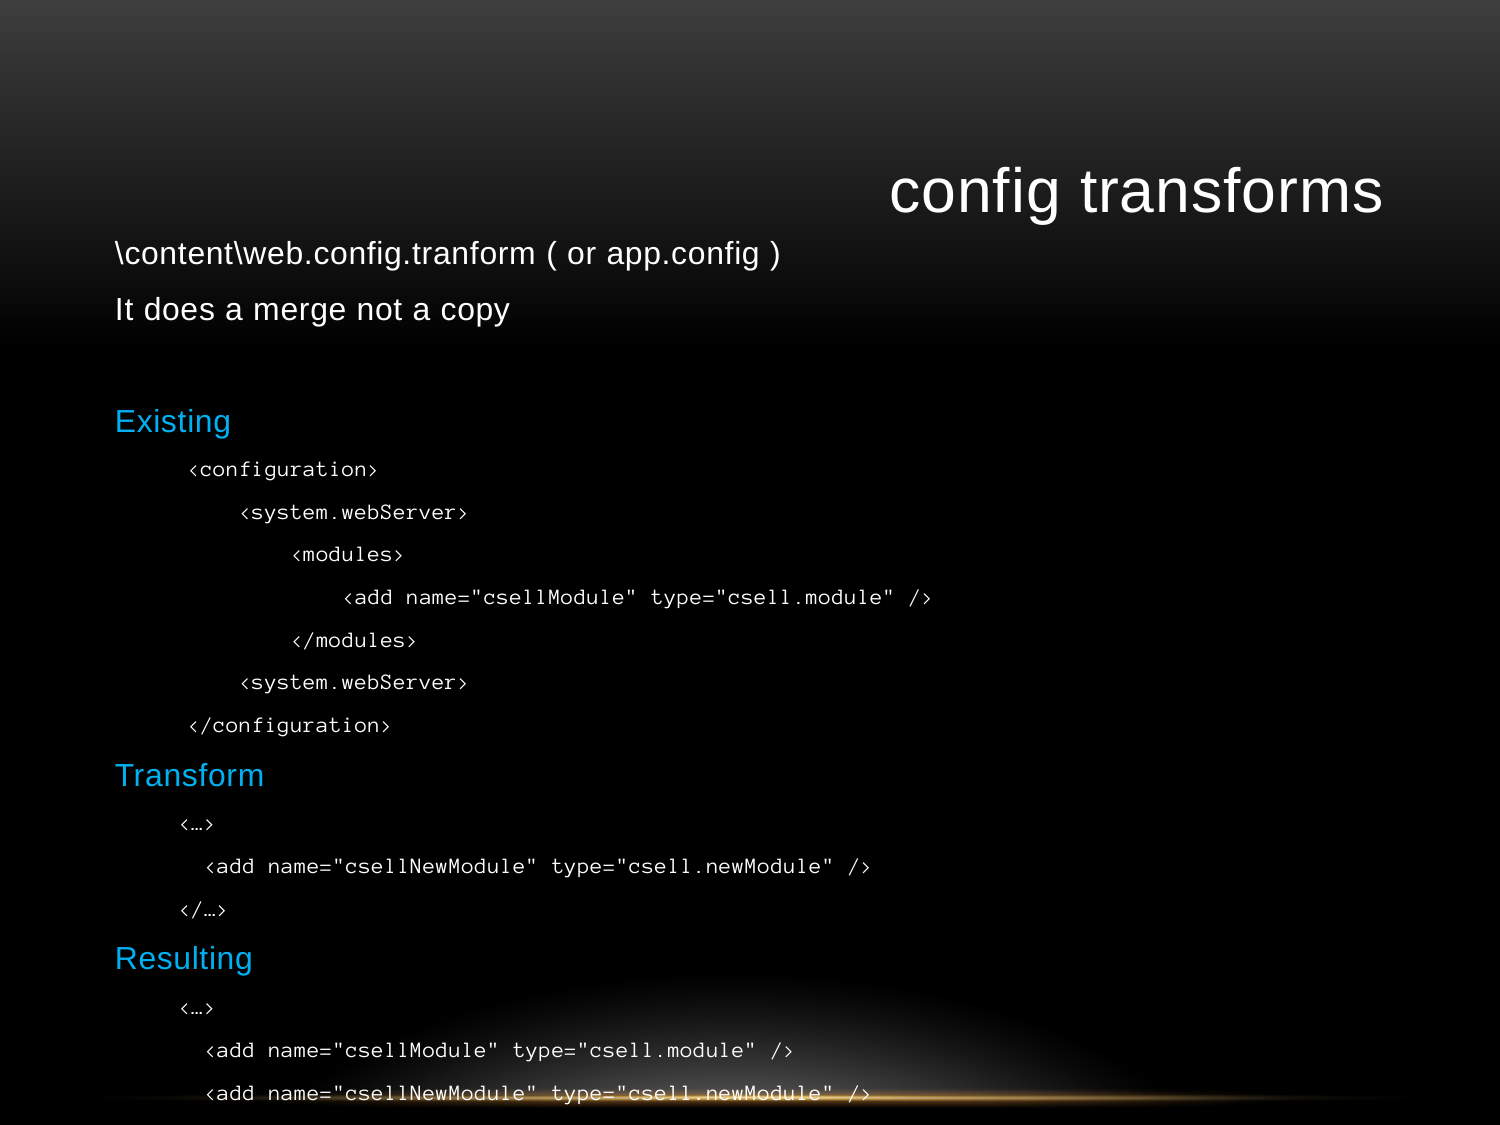

# config transforms
\content\web.config.tranform ( or app.config )
It does a merge not a copy

Existing
<configuration>
    <system.webServer>
        <modules>
            <add name="csellModule" type="csell.module" />
        </modules>
    <system.webServer>
</configuration>
Transform
<…>
  <add name="csellNewModule" type="csell.newModule" />
</…>
Resulting
<…>
  <add name="csellModule" type="csell.module" />
  <add name="csellNewModule" type="csell.newModule" />
</…>